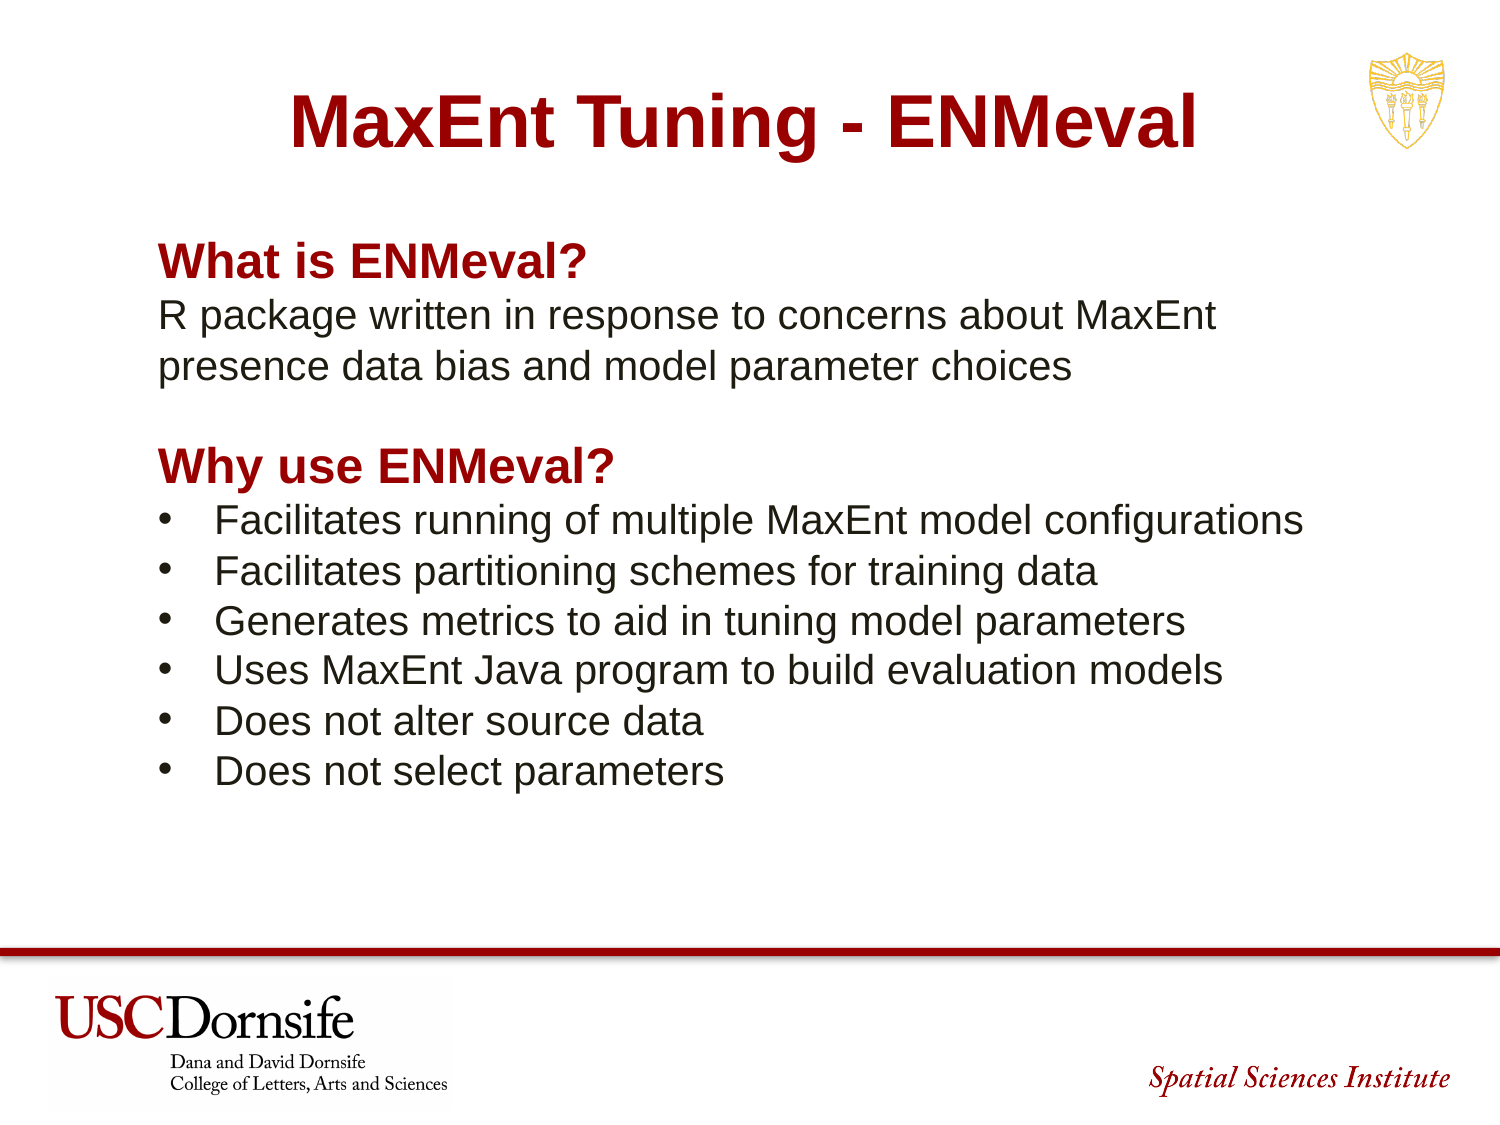

MaxEnt Tuning - ENMeval
What is ENMeval?
R package written in response to concerns about MaxEnt presence data bias and model parameter choices

Why use ENMeval?
Facilitates running of multiple MaxEnt model configurations
Facilitates partitioning schemes for training data
Generates metrics to aid in tuning model parameters
Uses MaxEnt Java program to build evaluation models
Does not alter source data
Does not select parameters

SECTION TITLE  |  2